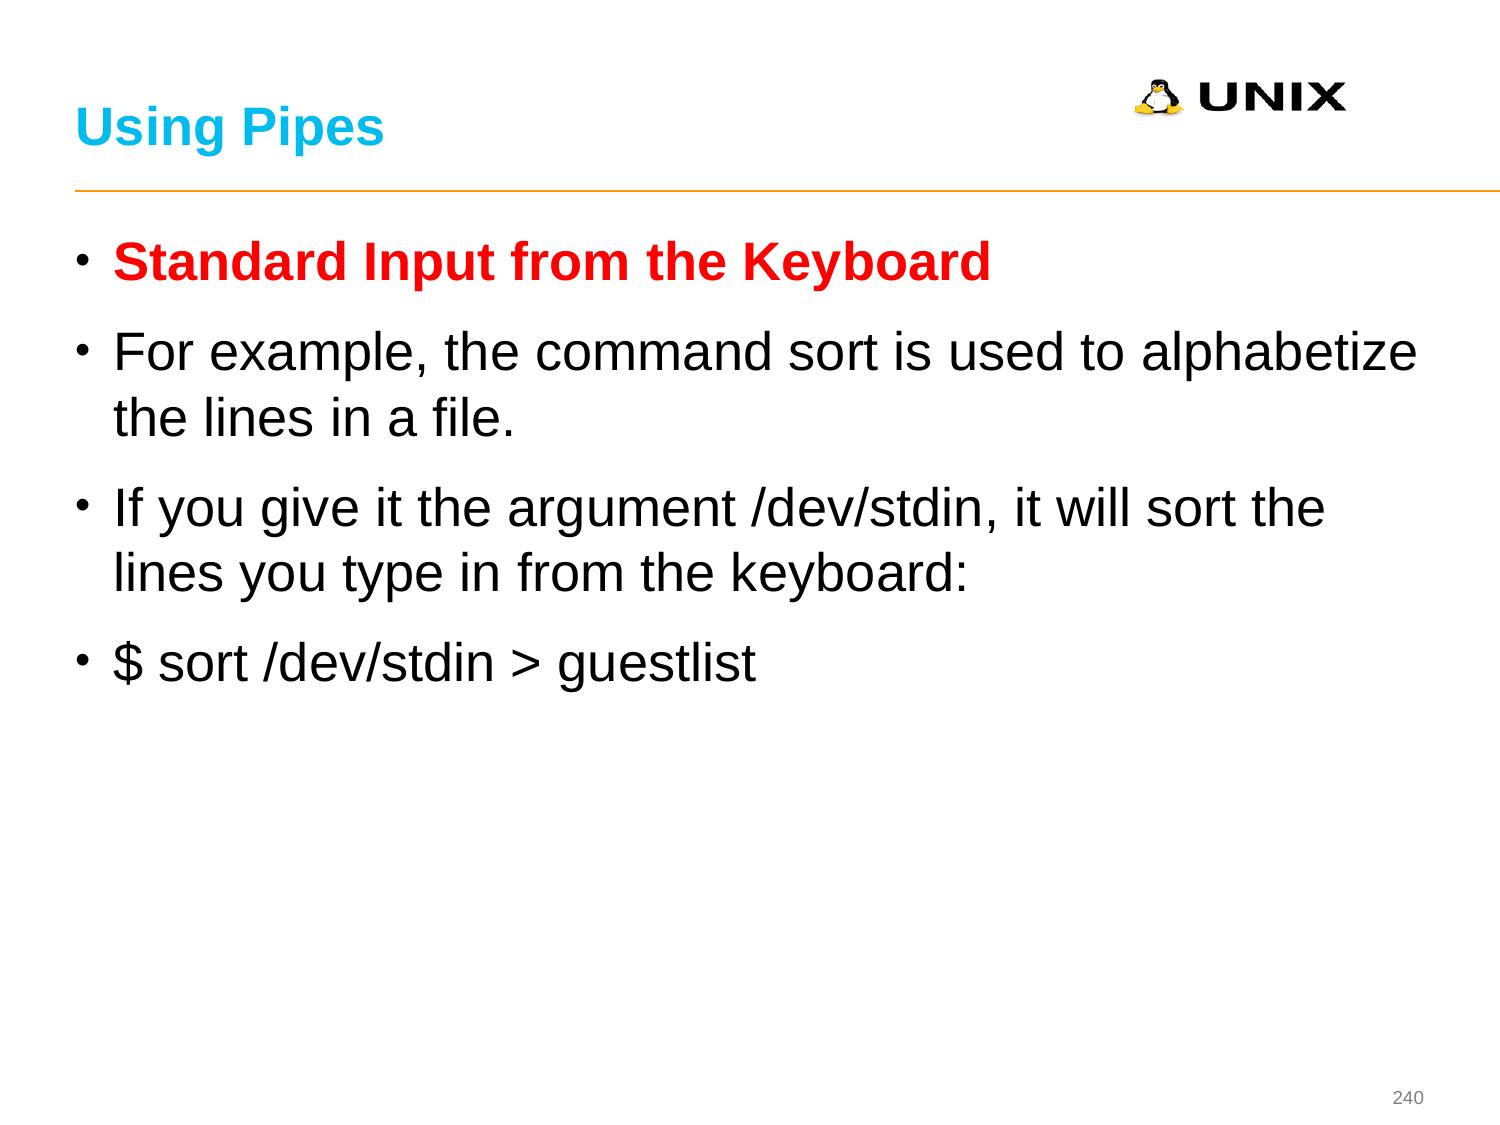

# Using Pipes
Standard Input from the Keyboard
For example, the command sort is used to alphabetize the lines in a file.
If you give it the argument /dev/stdin, it will sort the lines you type in from the keyboard:
$ sort /dev/stdin > guestlist